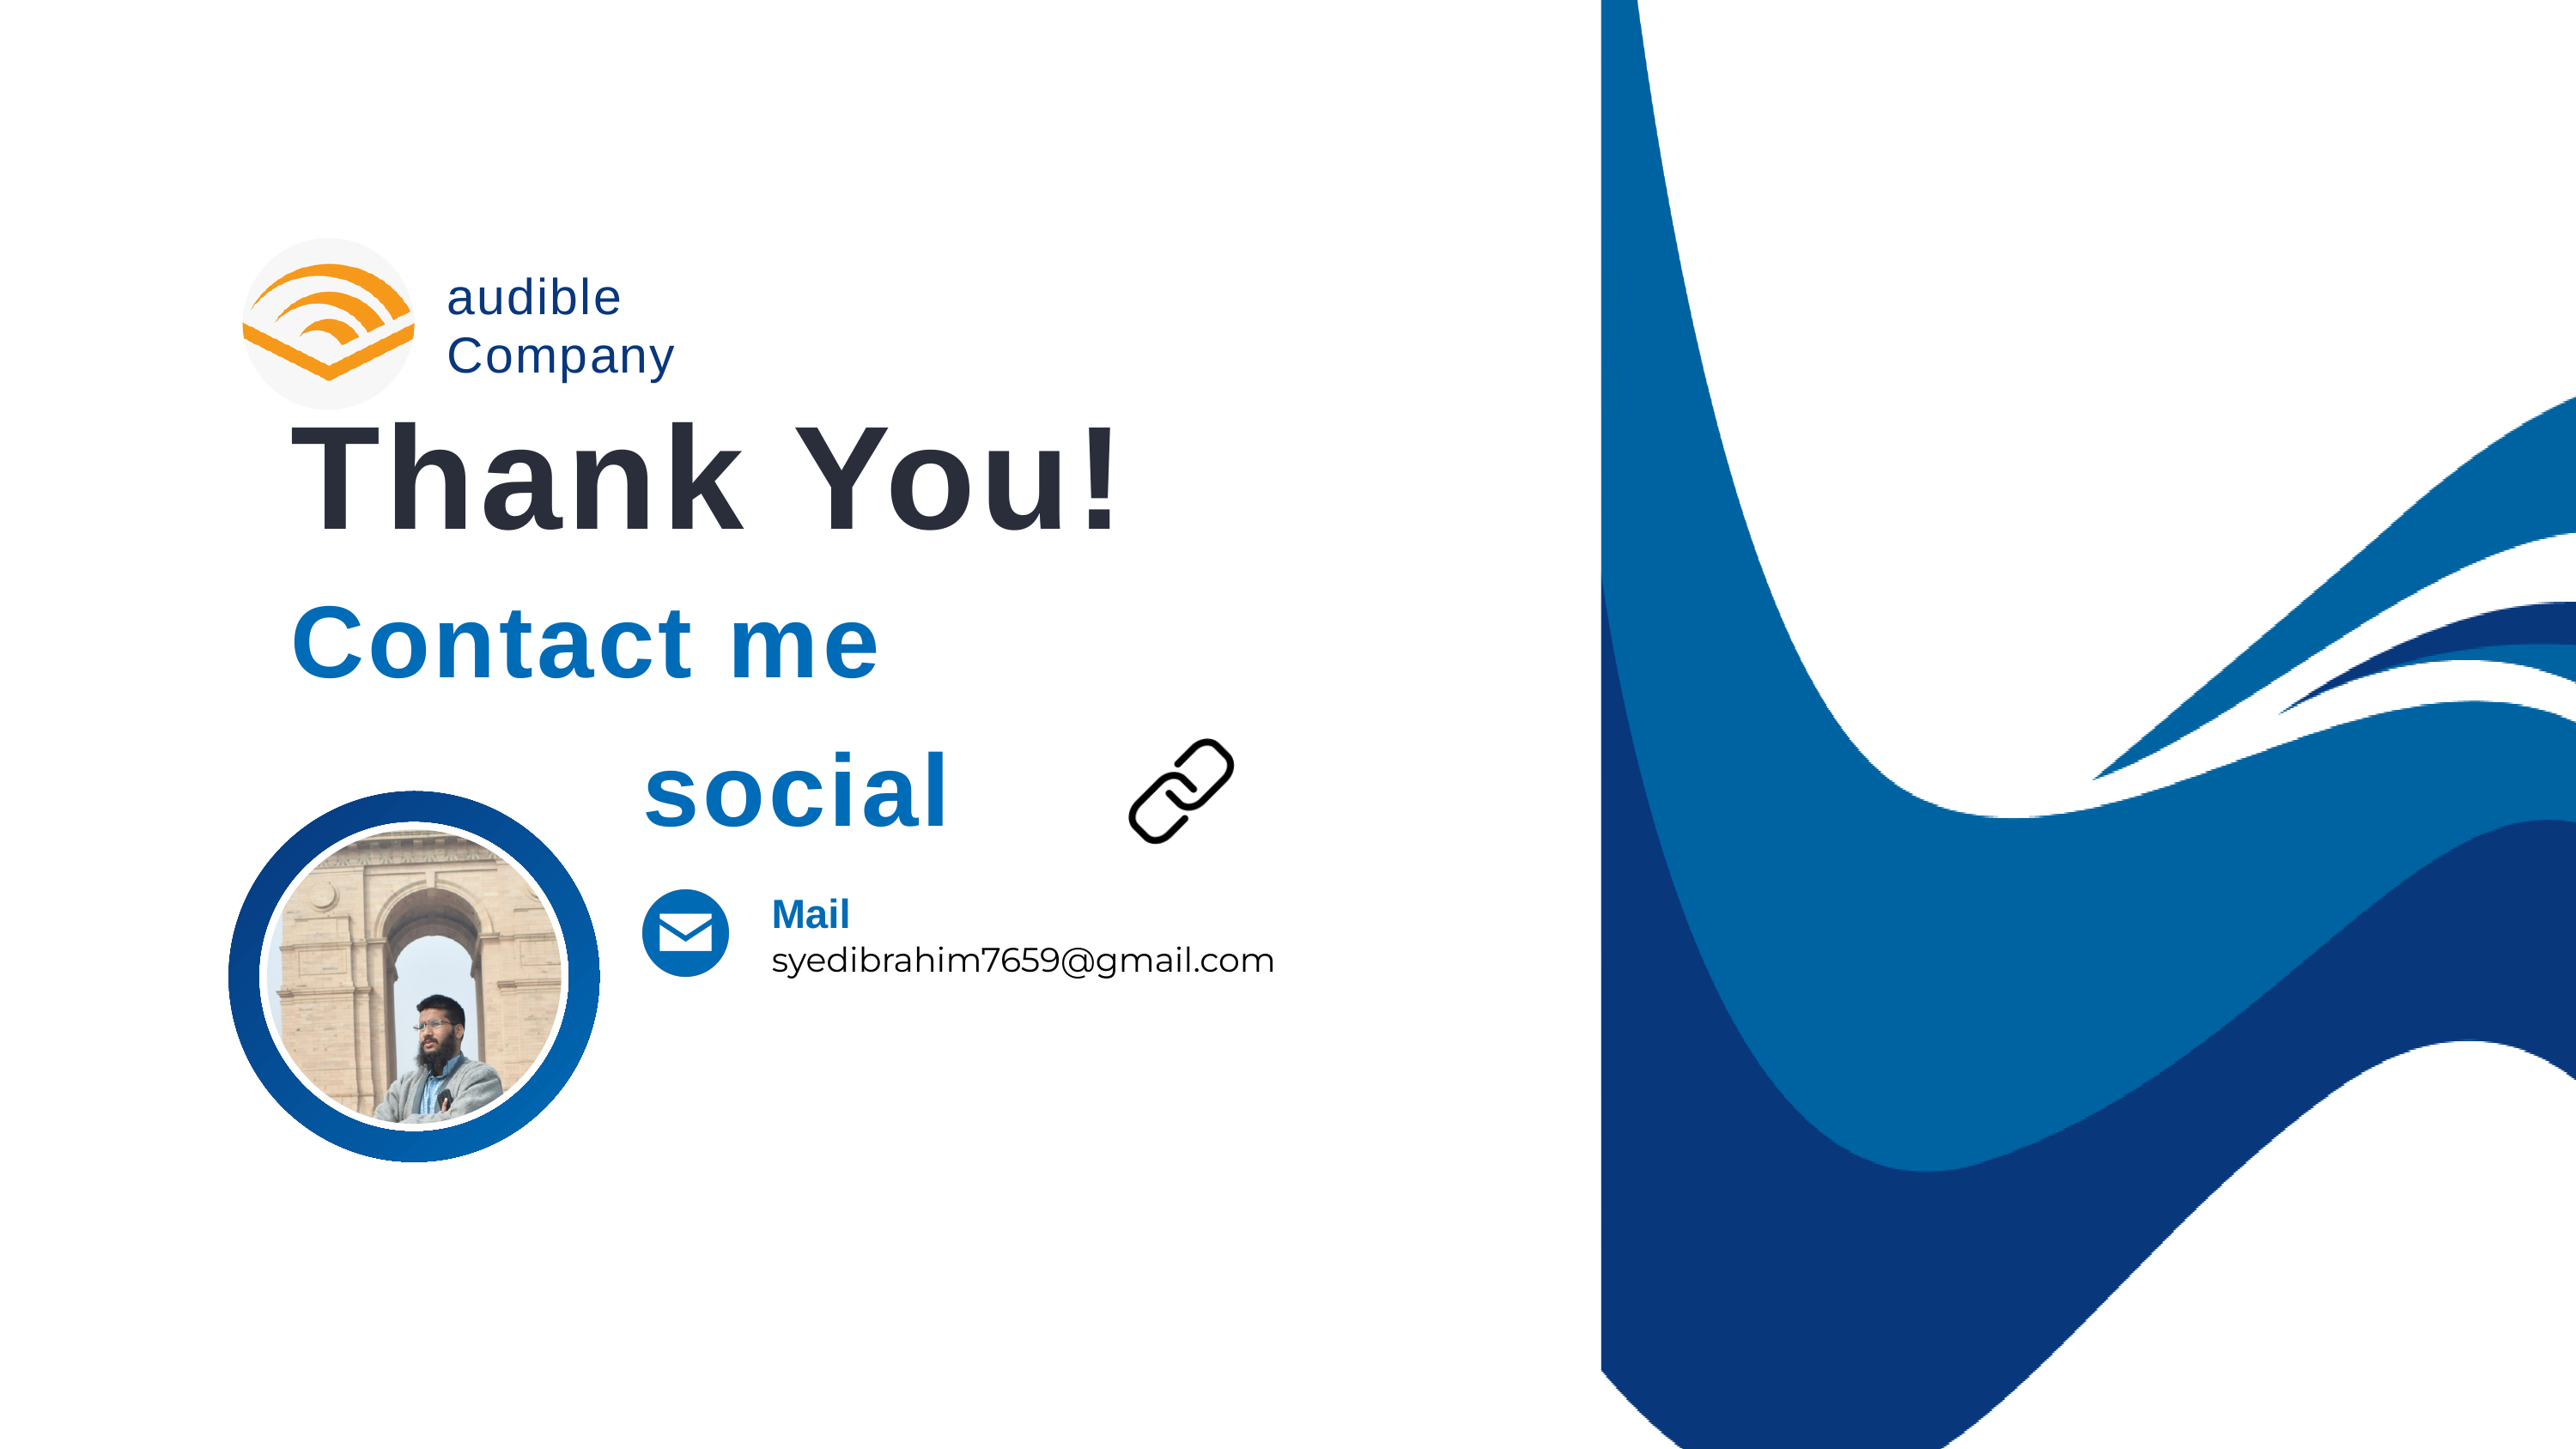

audible Company
Thank You!
Contact me
social

Mail

syedibrahim7659@gmail.com